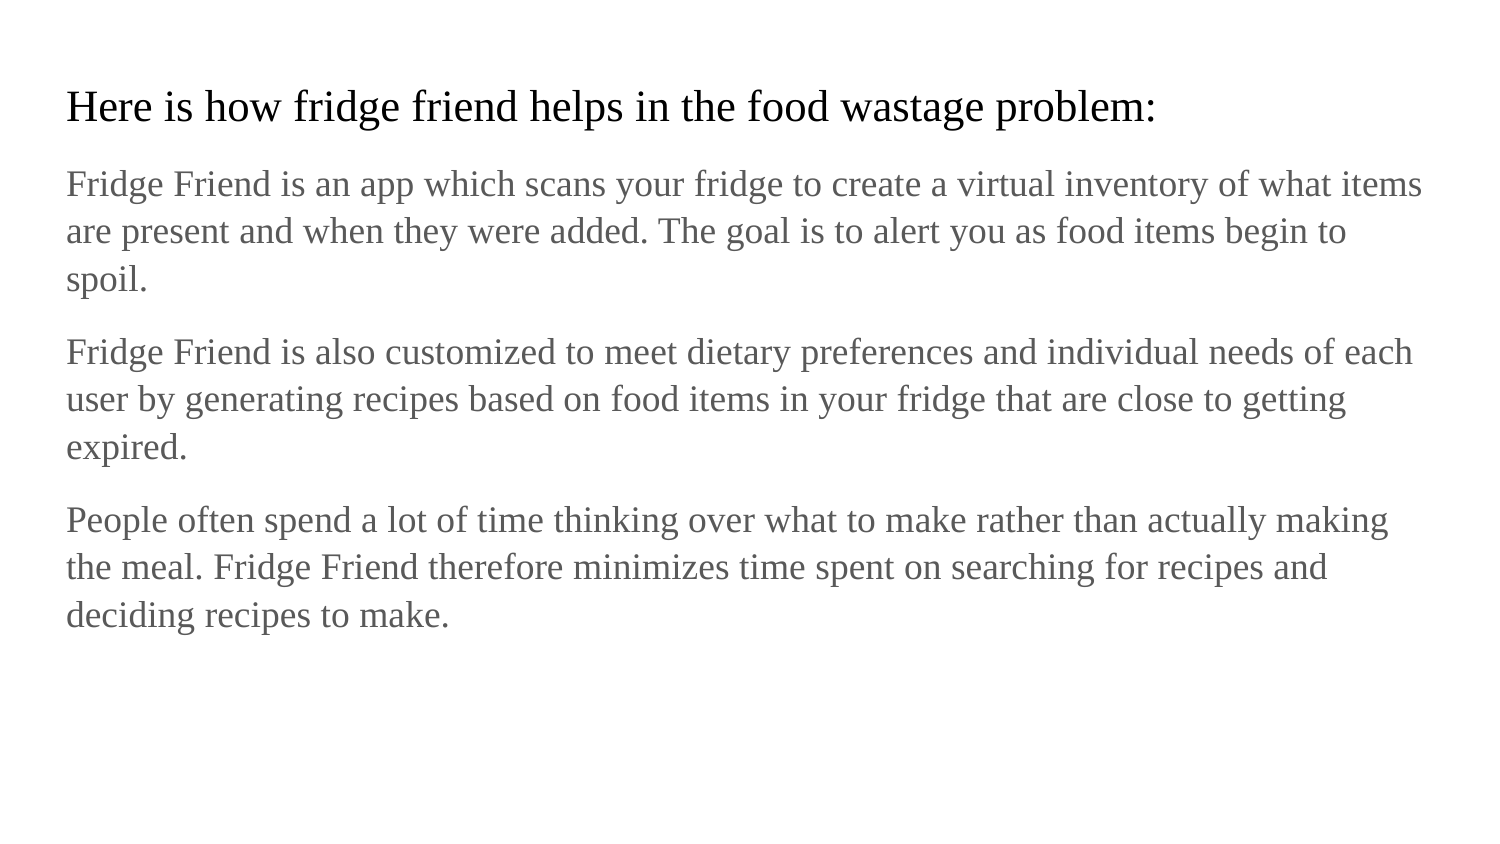

Here is how fridge friend helps in the food wastage problem:
Fridge Friend is an app which scans your fridge to create a virtual inventory of what items are present and when they were added. The goal is to alert you as food items begin to spoil.
Fridge Friend is also customized to meet dietary preferences and individual needs of each user by generating recipes based on food items in your fridge that are close to getting expired.
People often spend a lot of time thinking over what to make rather than actually making the meal. Fridge Friend therefore minimizes time spent on searching for recipes and deciding recipes to make.